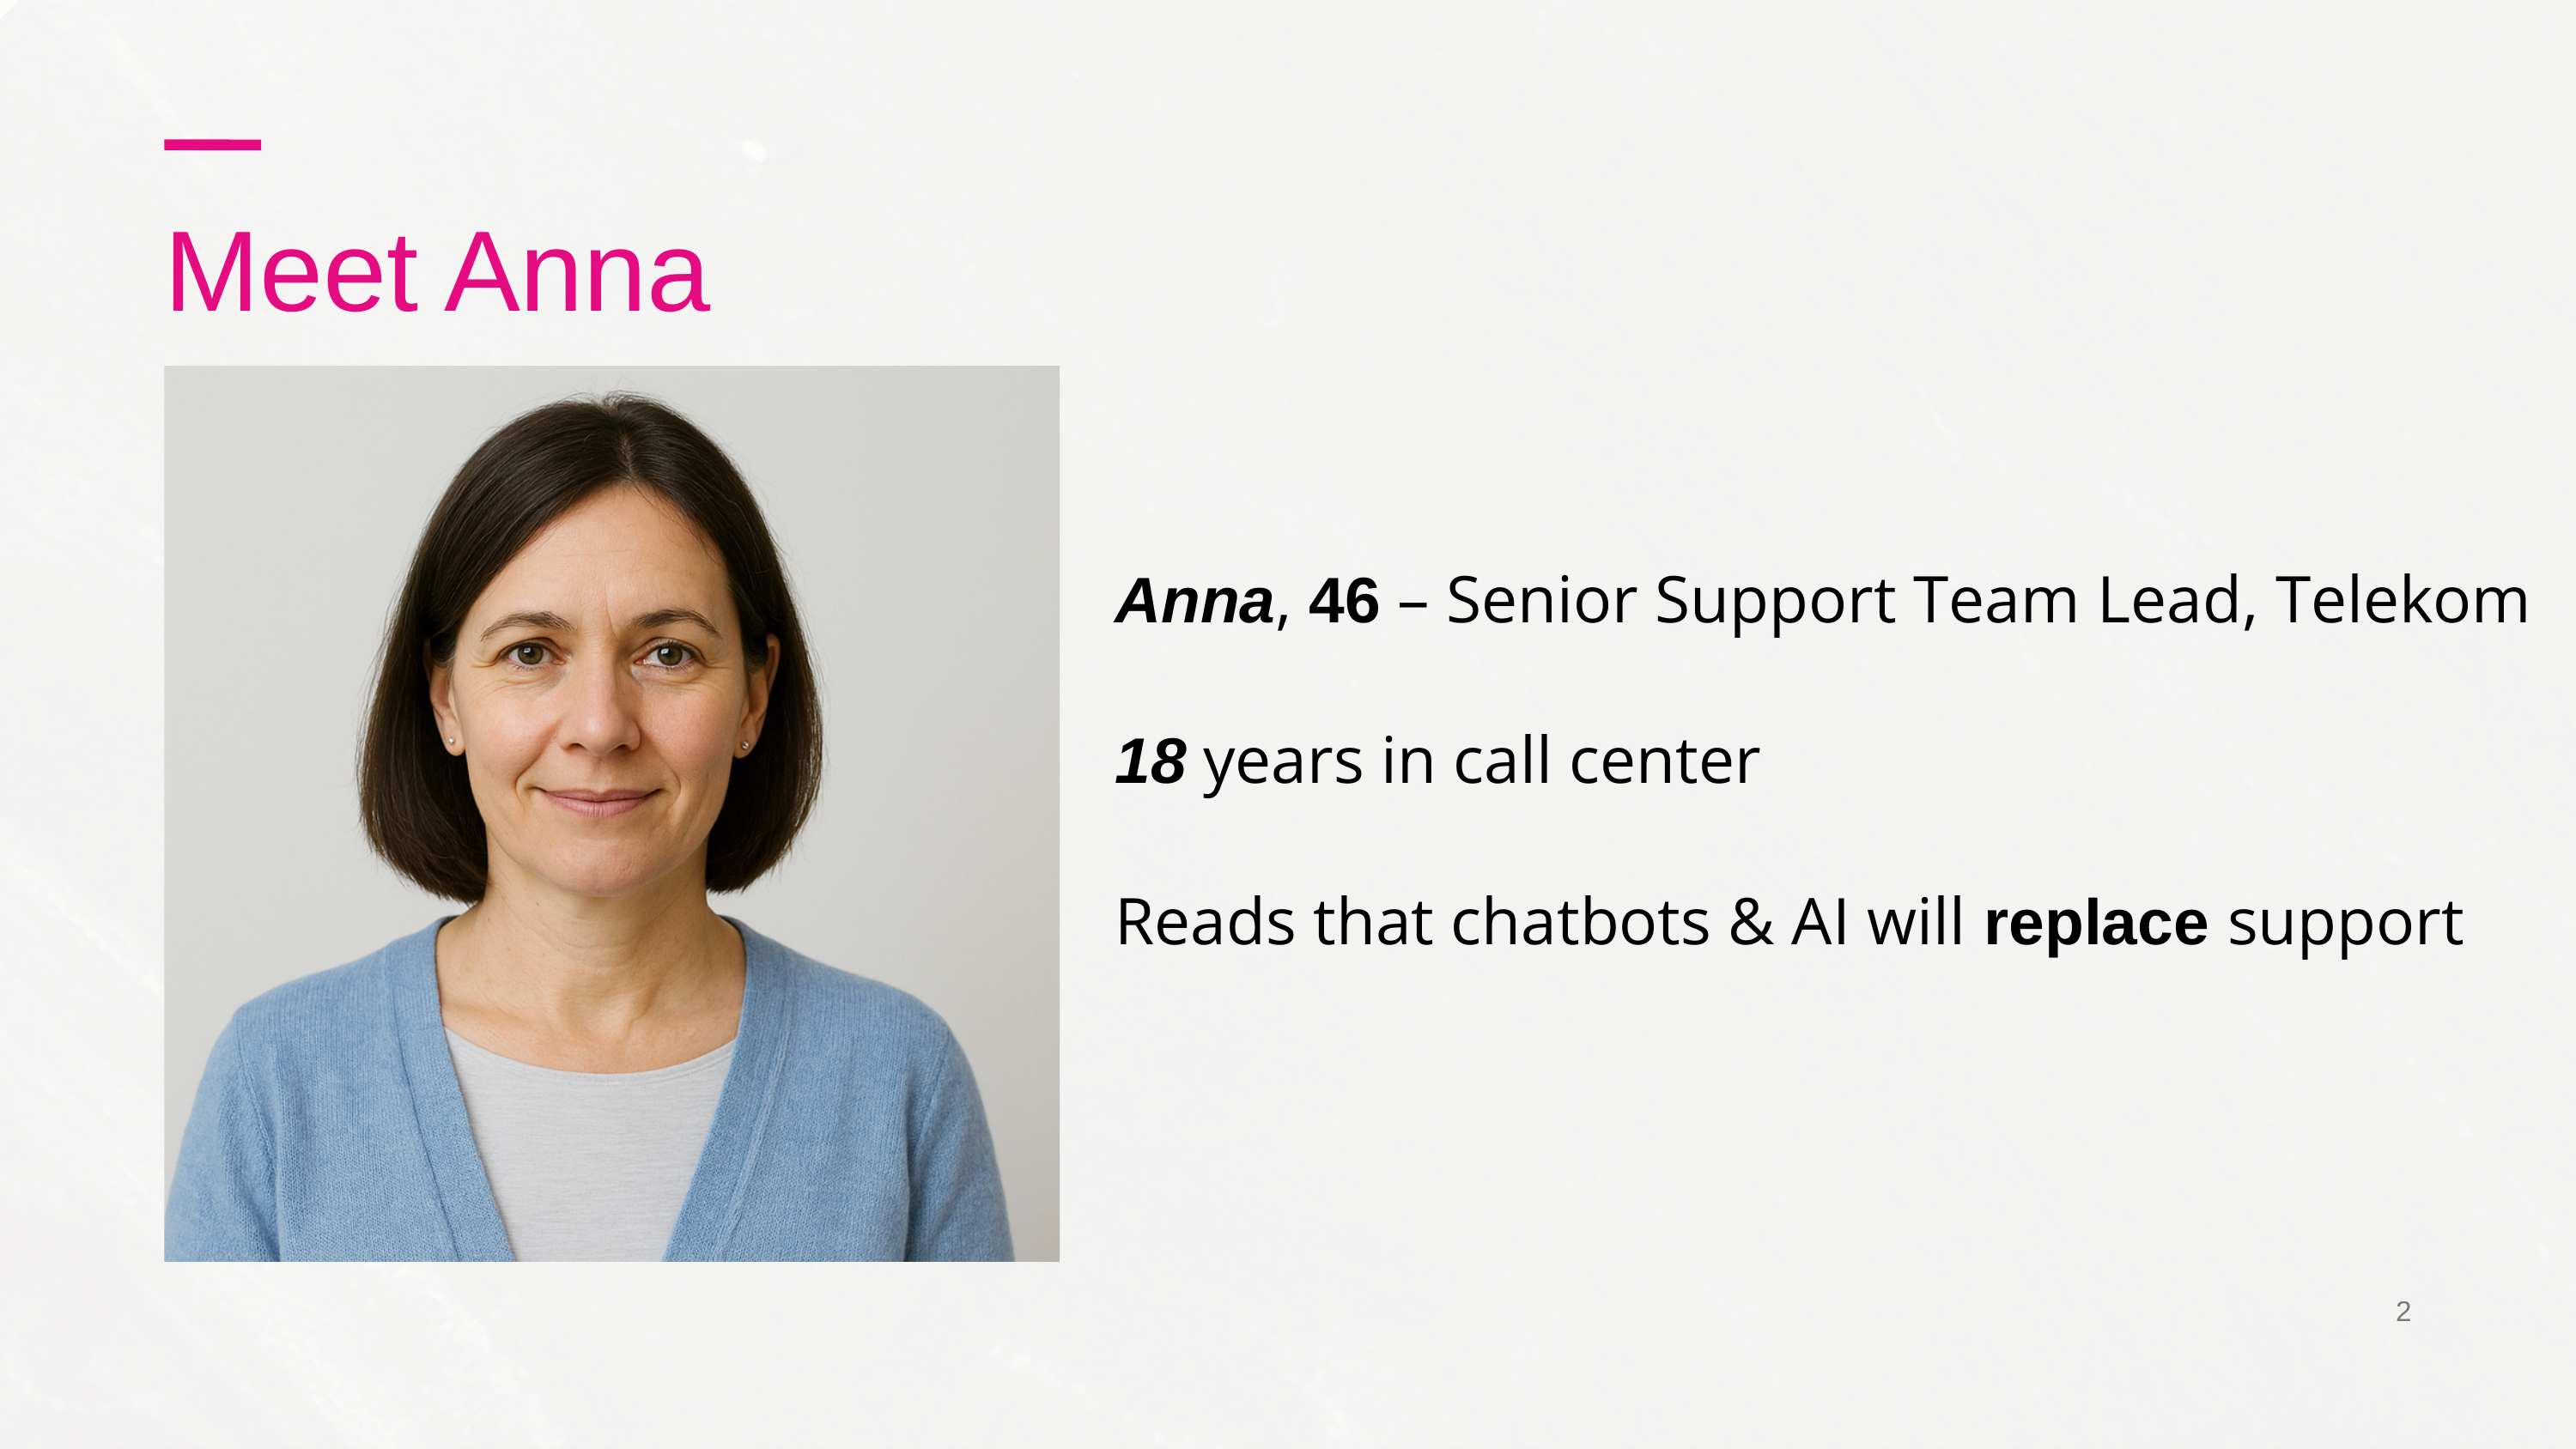

Meet Anna

Anna, 46 – Senior Support Team Lead, Telekom
18 years in call center
Reads that chatbots & AI will replace support

2